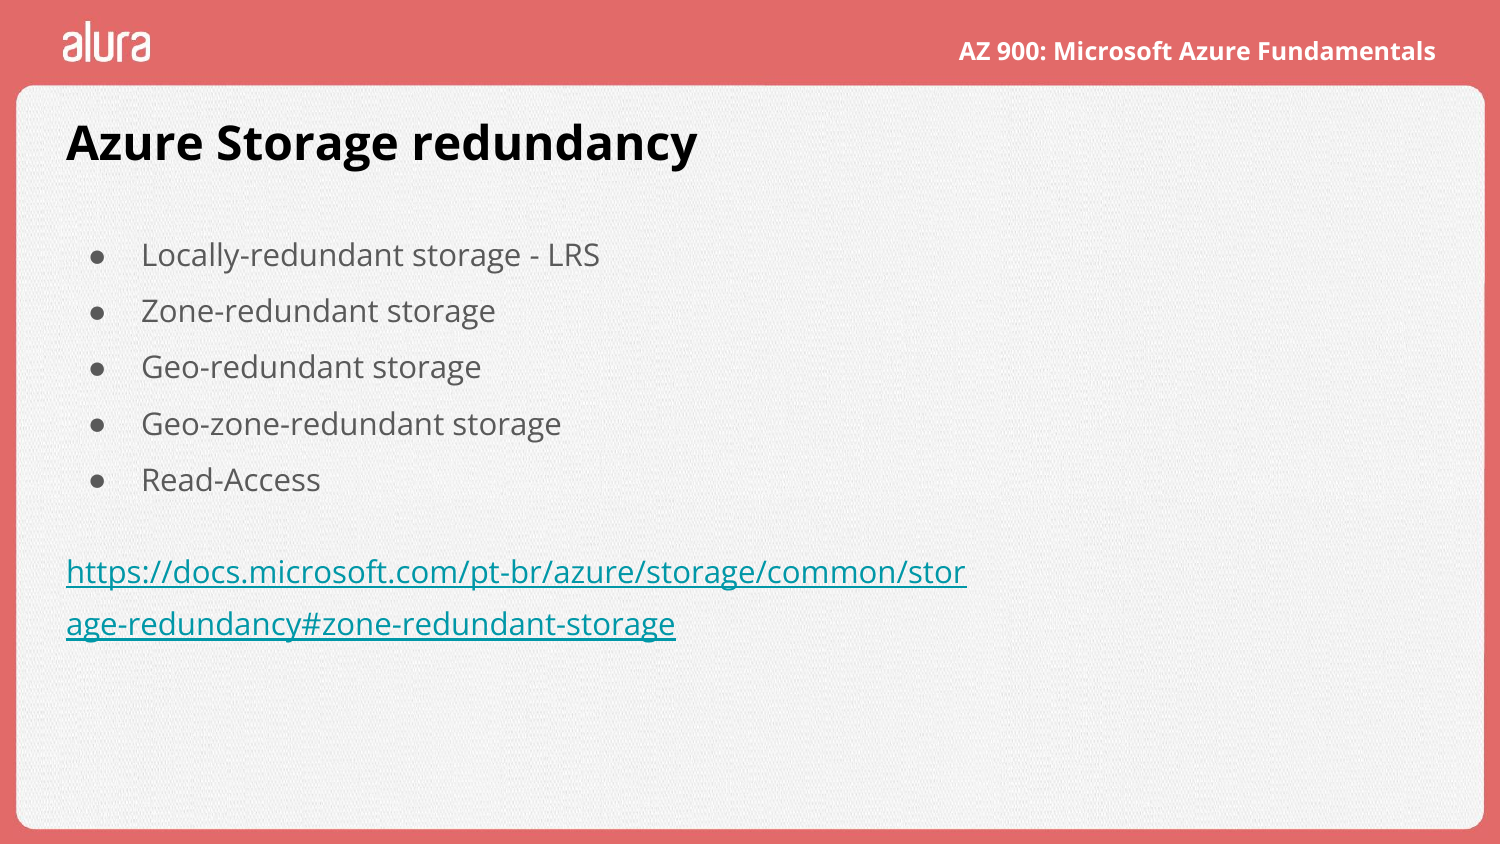

# Azure Storage redundancy
Locally-redundant storage - LRS
Zone-redundant storage
Geo-redundant storage
Geo-zone-redundant storage
Read-Access
https://docs.microsoft.com/pt-br/azure/storage/common/storage-redundancy#zone-redundant-storage